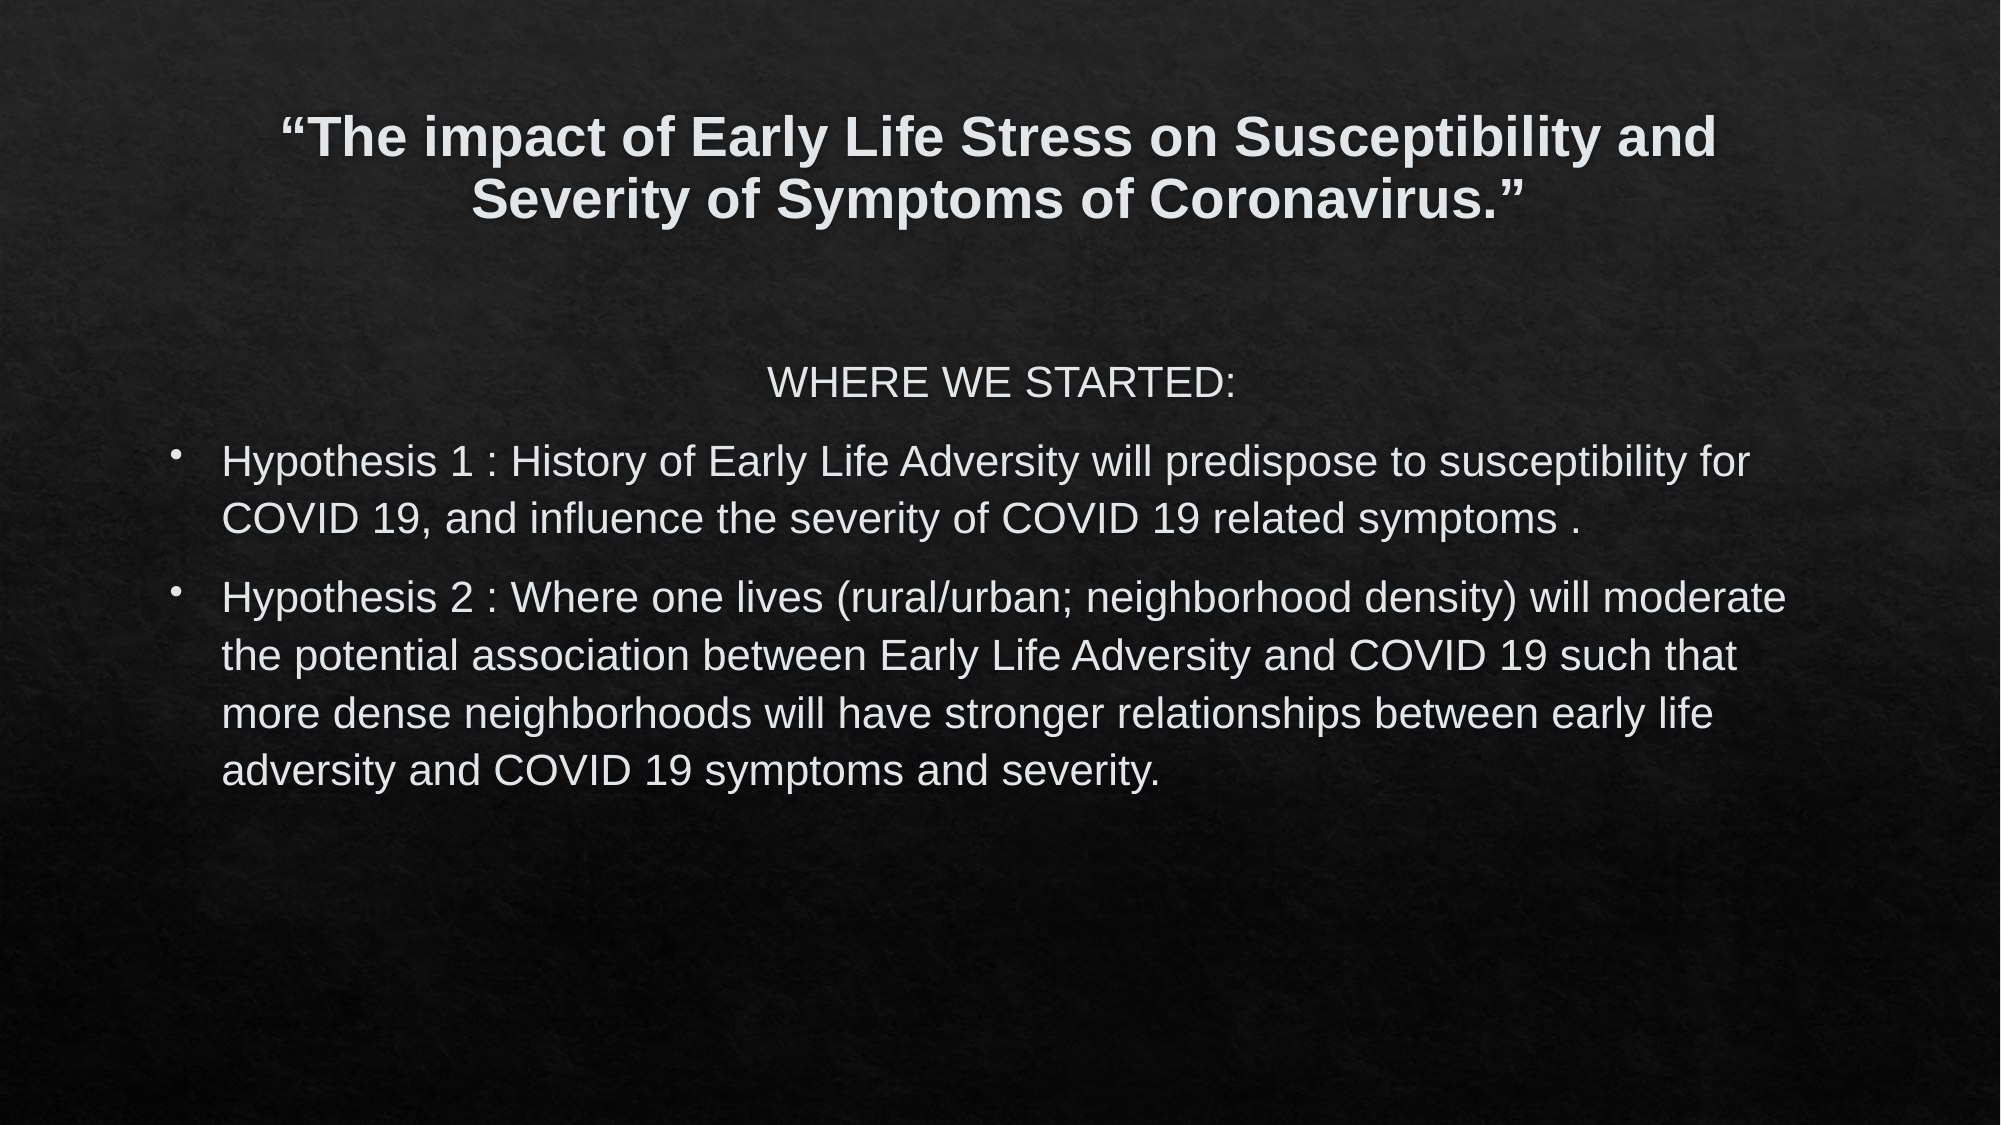

# “The impact of Early Life Stress on Susceptibility and Severity of Symptoms of Coronavirus.”
WHERE WE STARTED:
Hypothesis 1 : History of Early Life Adversity will predispose to susceptibility for COVID 19, and influence the severity of COVID 19 related symptoms .
Hypothesis 2 : Where one lives (rural/urban; neighborhood density) will moderate the potential association between Early Life Adversity and COVID 19 such that more dense neighborhoods will have stronger relationships between early life adversity and COVID 19 symptoms and severity.